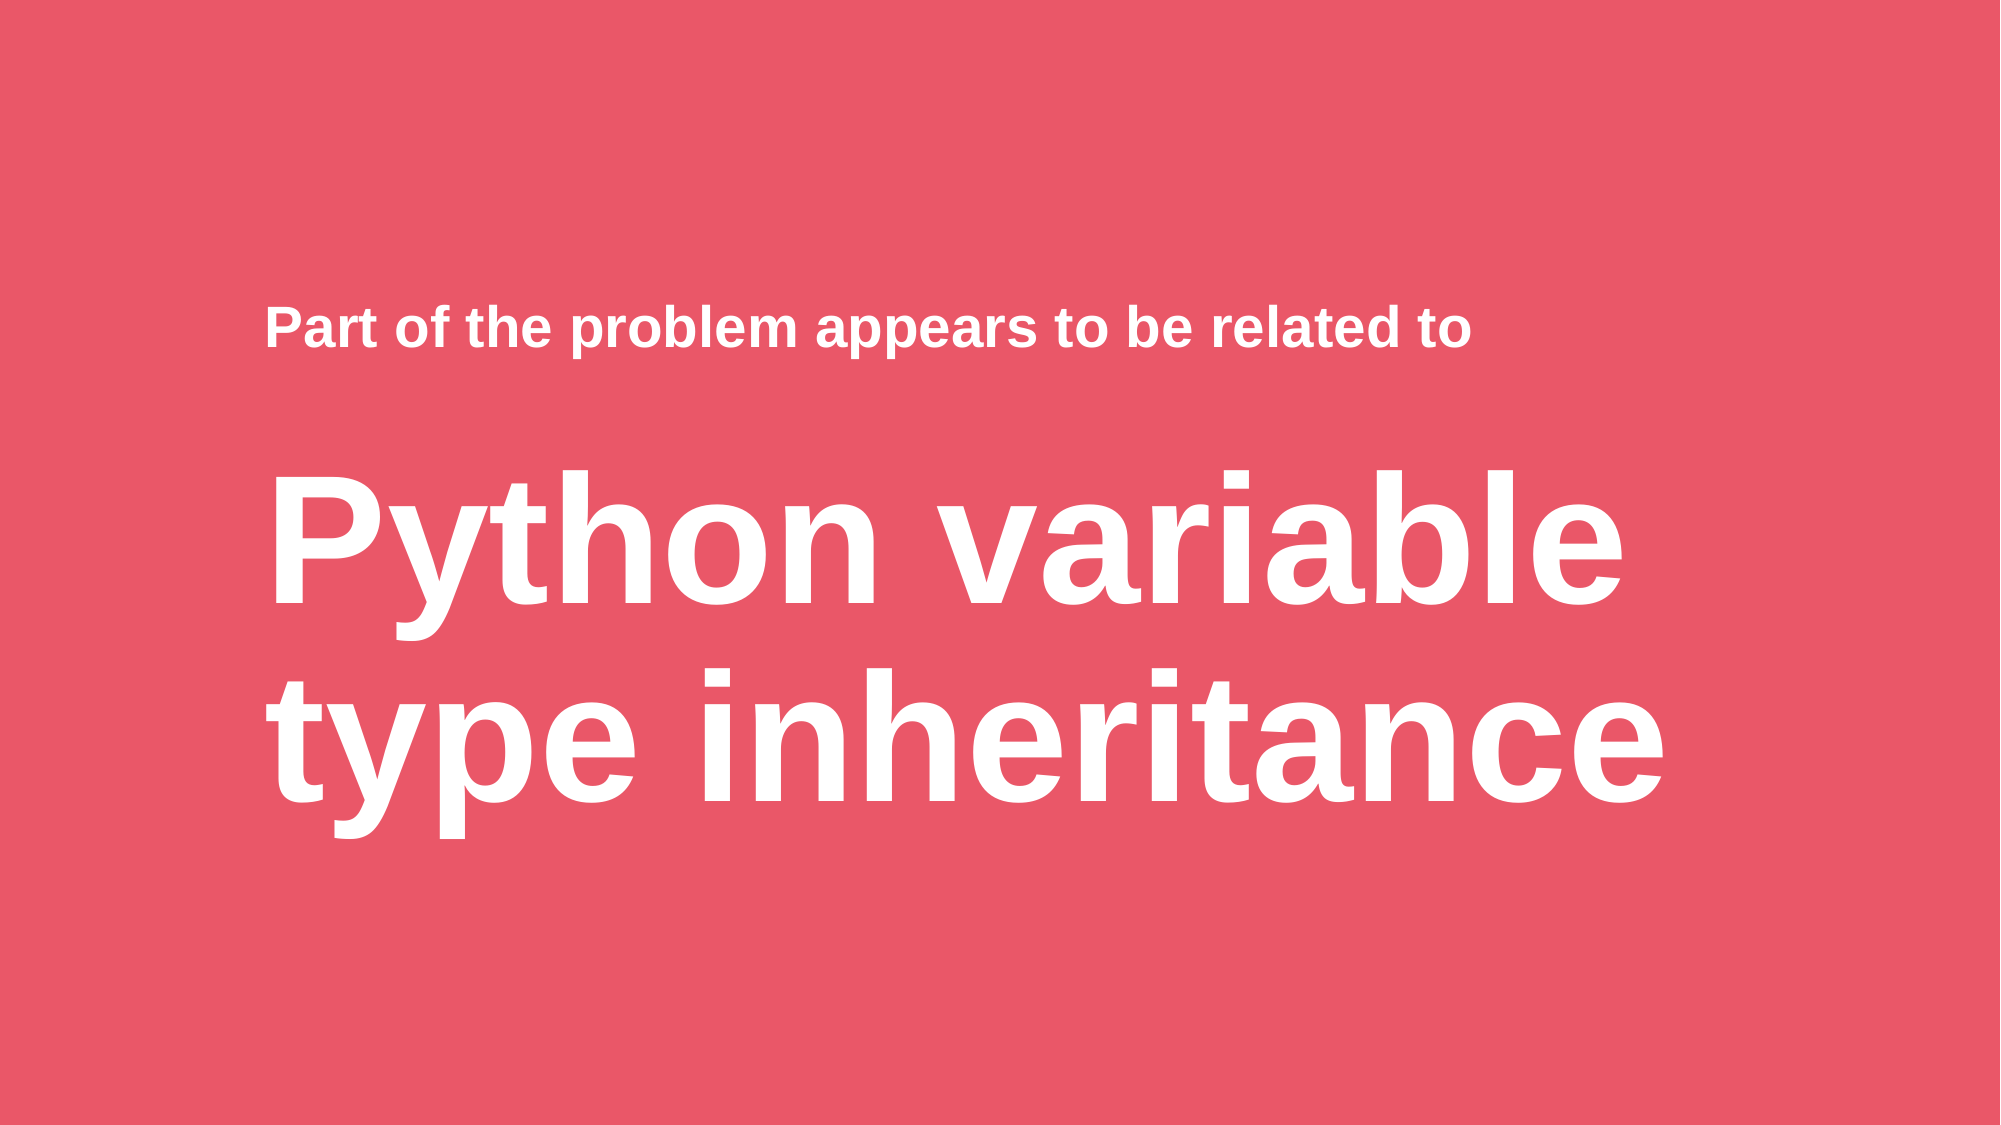

Part of the problem appears to be related to
# Python variable type inheritance